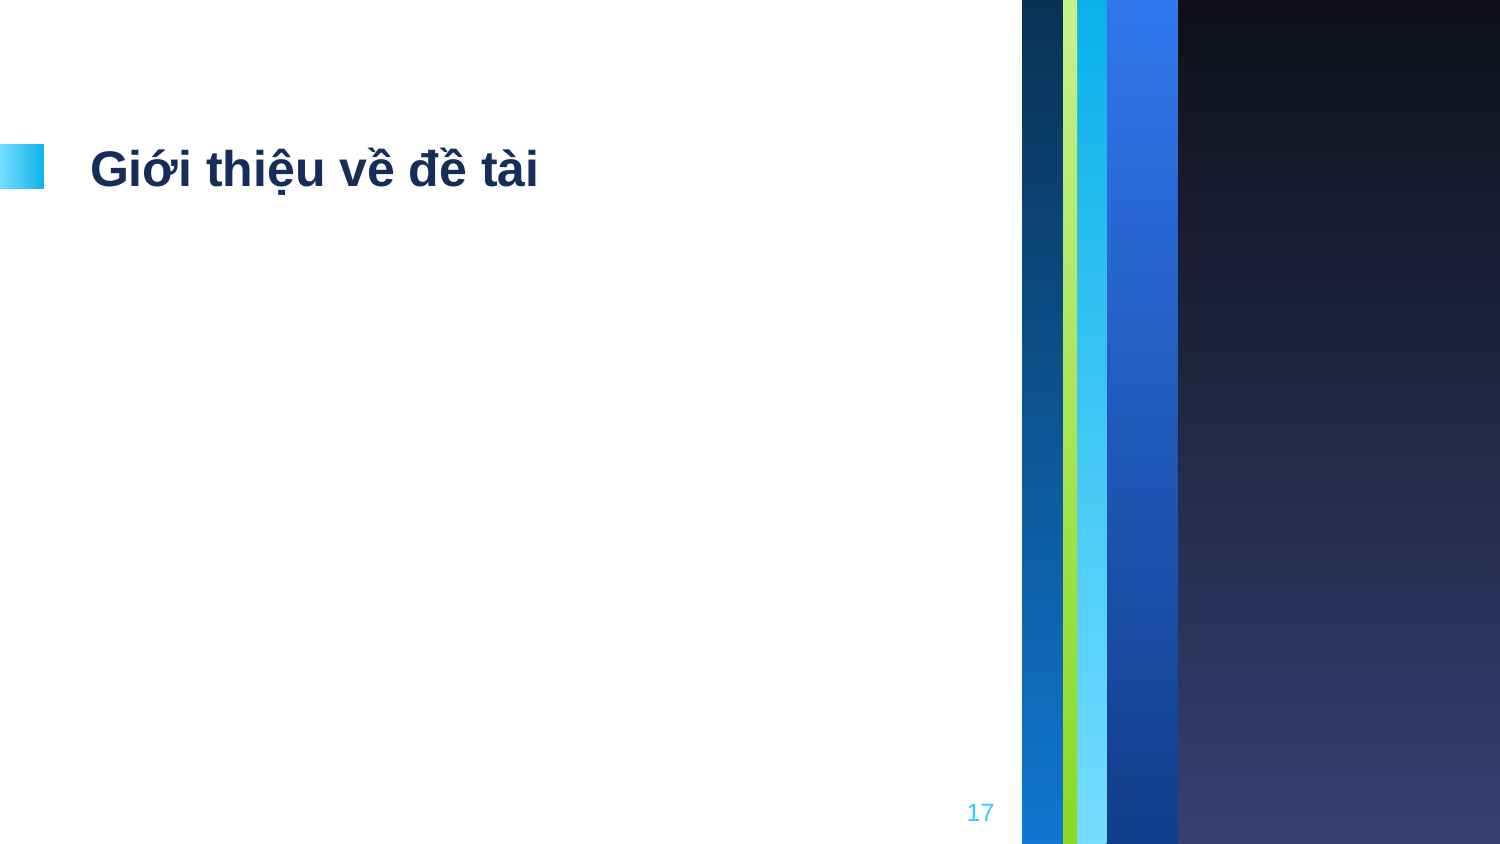

# Giới thiệu về đề tài
17